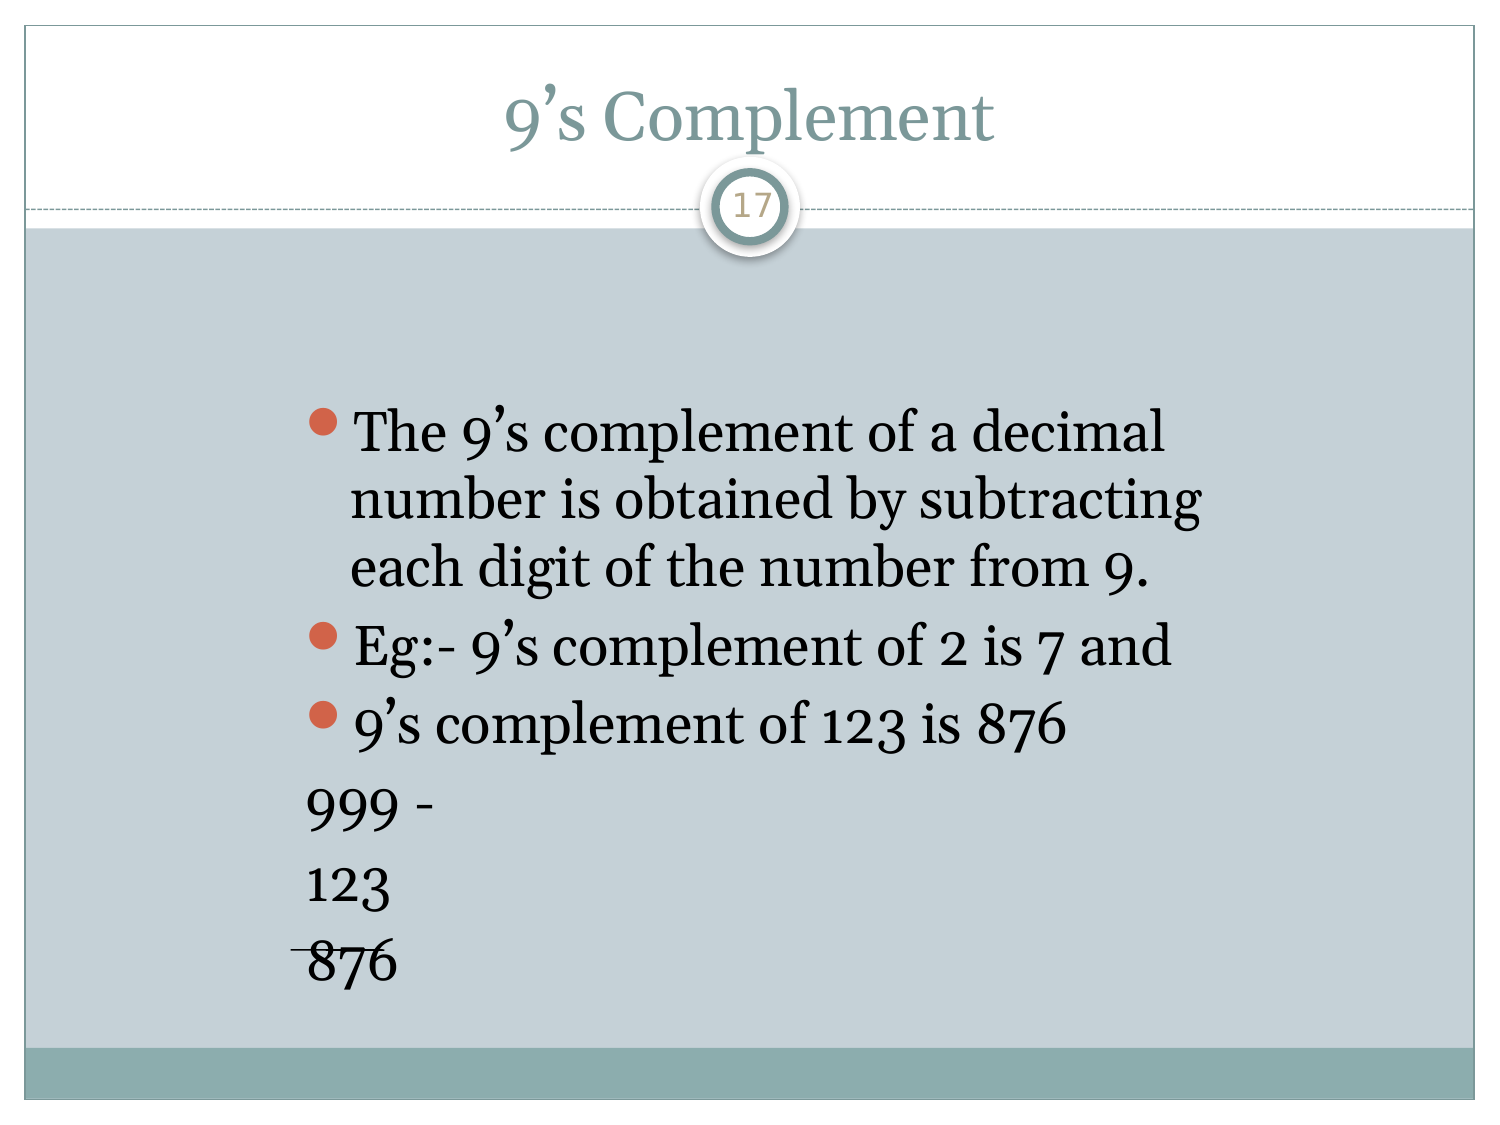

# 9’s Complement
17
The 9’s complement of a decimal number is obtained by subtracting each digit of the number from 9.
Eg:- 9’s complement of 2 is 7 and
9’s complement of 123 is 876
999 -
123
876